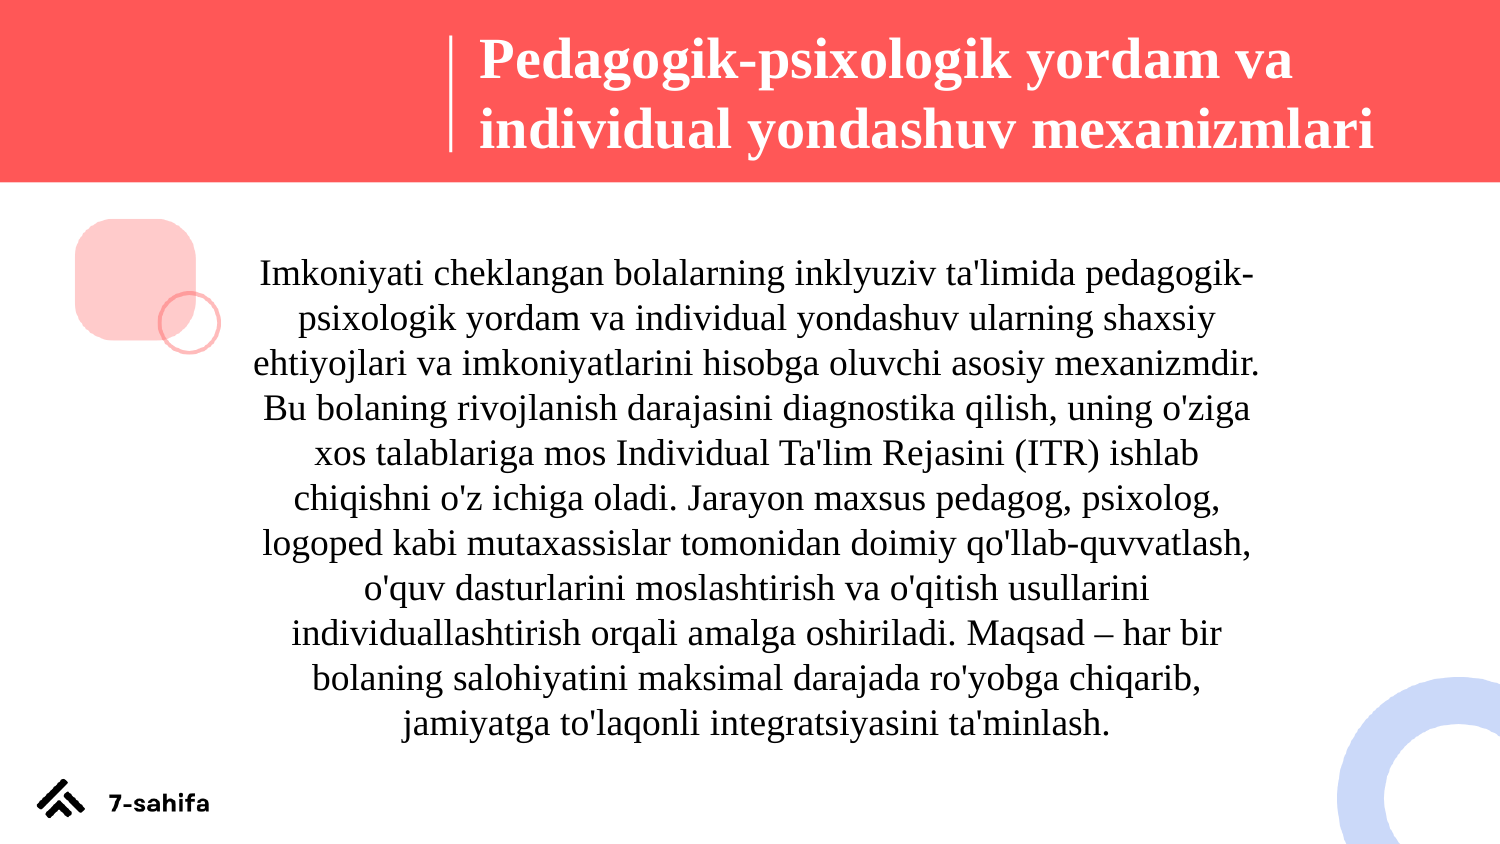

Pedagogik-psixologik yordam va individual yondashuv mexanizmlari
Imkoniyati cheklangan bolalarning inklyuziv ta'limida pedagogik-psixologik yordam va individual yondashuv ularning shaxsiy ehtiyojlari va imkoniyatlarini hisobga oluvchi asosiy mexanizmdir. Bu bolaning rivojlanish darajasini diagnostika qilish, uning o'ziga xos talablariga mos Individual Ta'lim Rejasini (ITR) ishlab chiqishni o'z ichiga oladi. Jarayon maxsus pedagog, psixolog, logoped kabi mutaxassislar tomonidan doimiy qo'llab-quvvatlash, o'quv dasturlarini moslashtirish va o'qitish usullarini individuallashtirish orqali amalga oshiriladi. Maqsad – har bir bolaning salohiyatini maksimal darajada ro'yobga chiqarib, jamiyatga to'laqonli integratsiyasini ta'minlash.